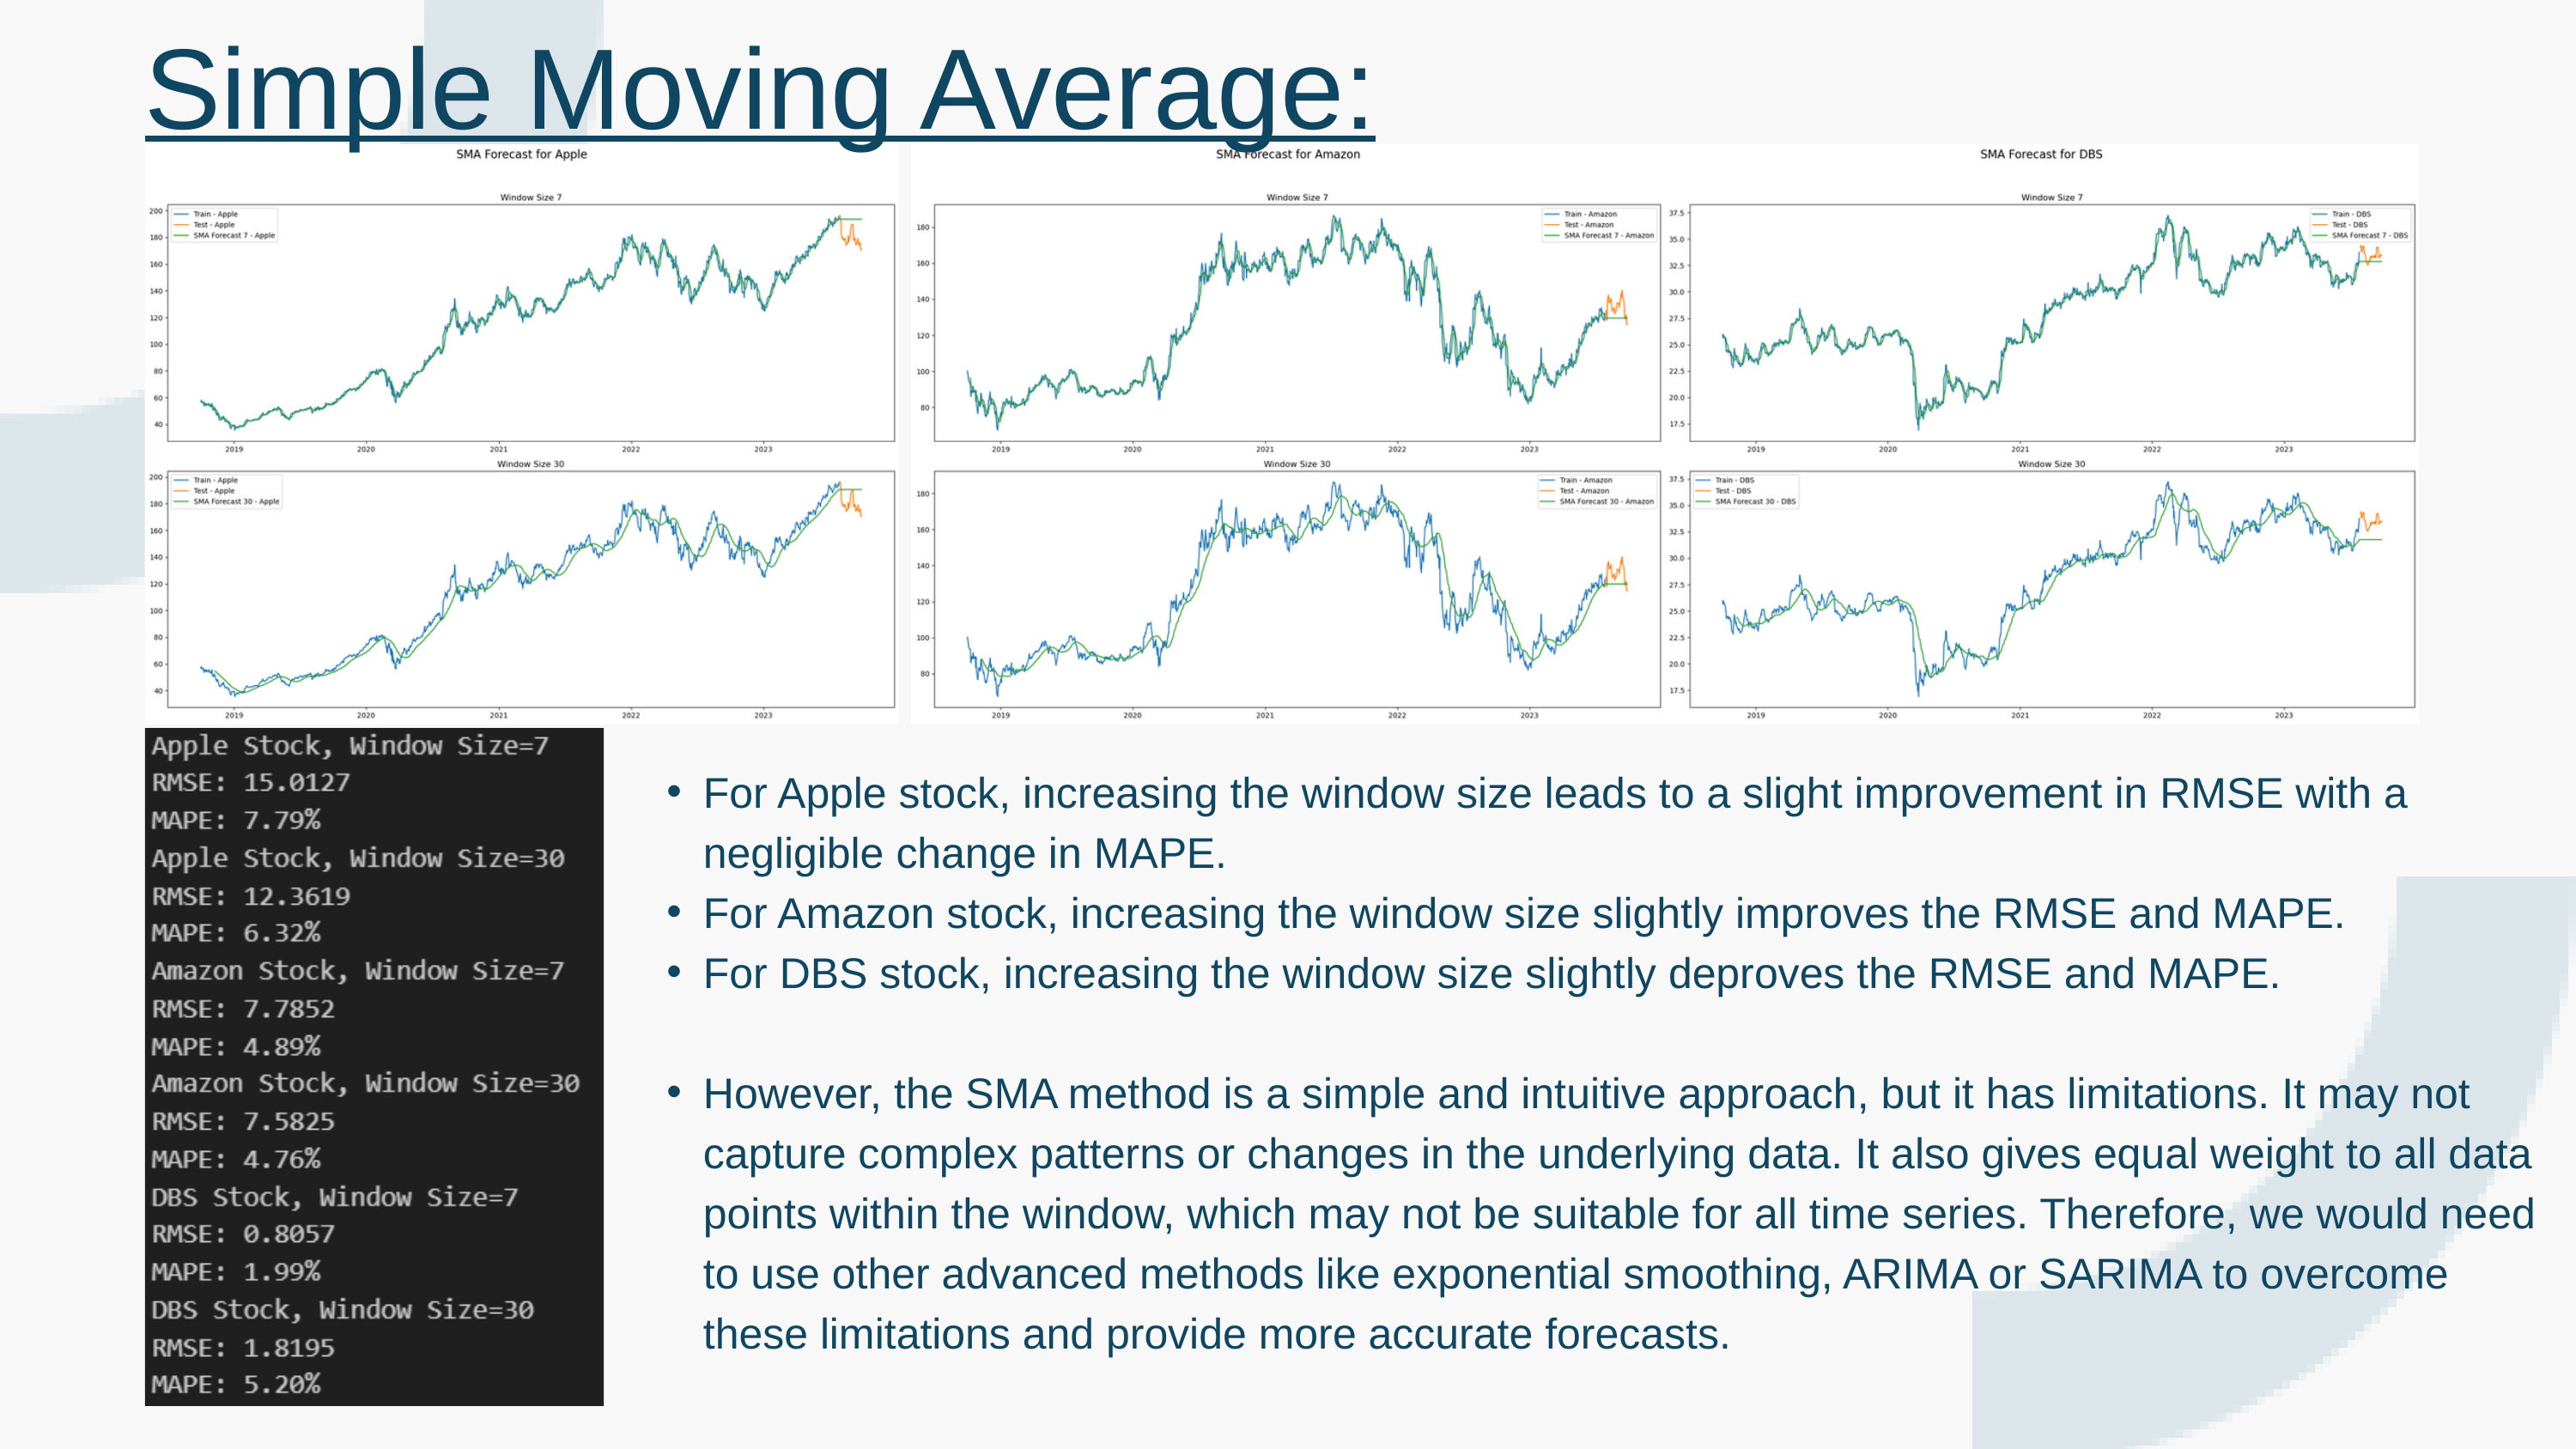

Simple Moving Average:

For Apple stock, increasing the window size leads to a slight improvement in RMSE with a negligible change in MAPE.
For Amazon stock, increasing the window size slightly improves the RMSE and MAPE.
For DBS stock, increasing the window size slightly deproves the RMSE and MAPE.

However, the SMA method is a simple and intuitive approach, but it has limitations. It may not capture complex patterns or changes in the underlying data. It also gives equal weight to all data points within the window, which may not be suitable for all time series. Therefore, we would need to use other advanced methods like exponential smoothing, ARIMA or SARIMA to overcome these limitations and provide more accurate forecasts.